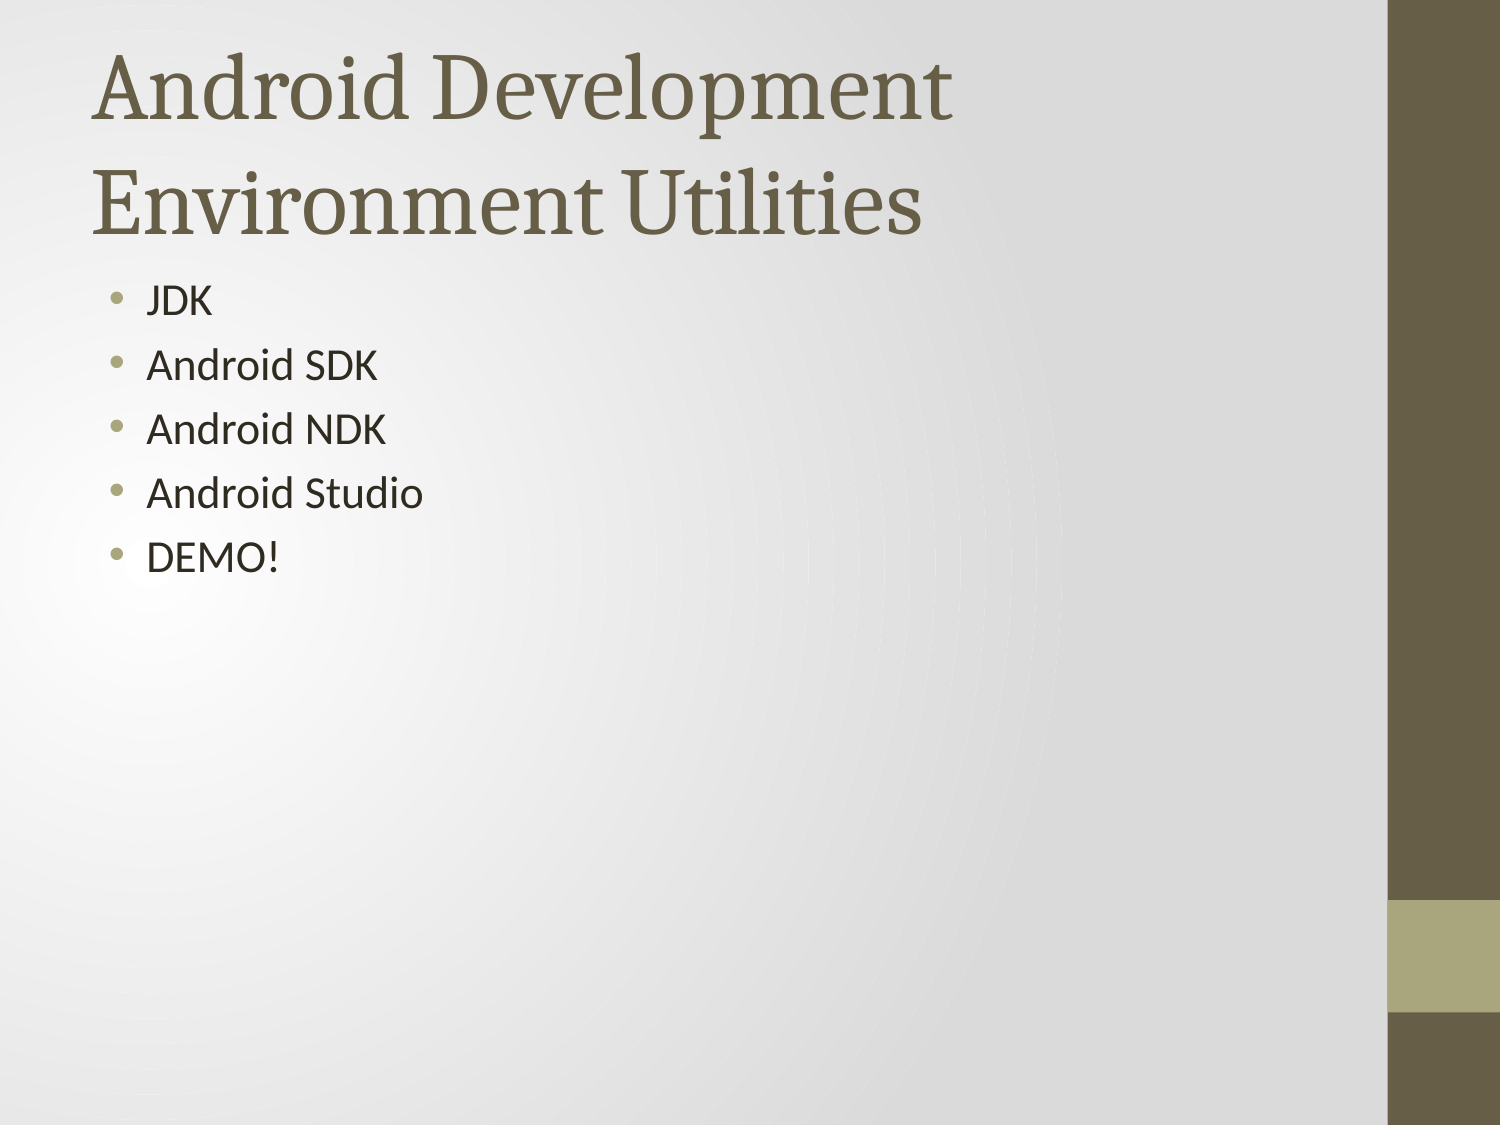

# Android Development Environment Utilities
JDK
Android SDK
Android NDK
Android Studio
DEMO!